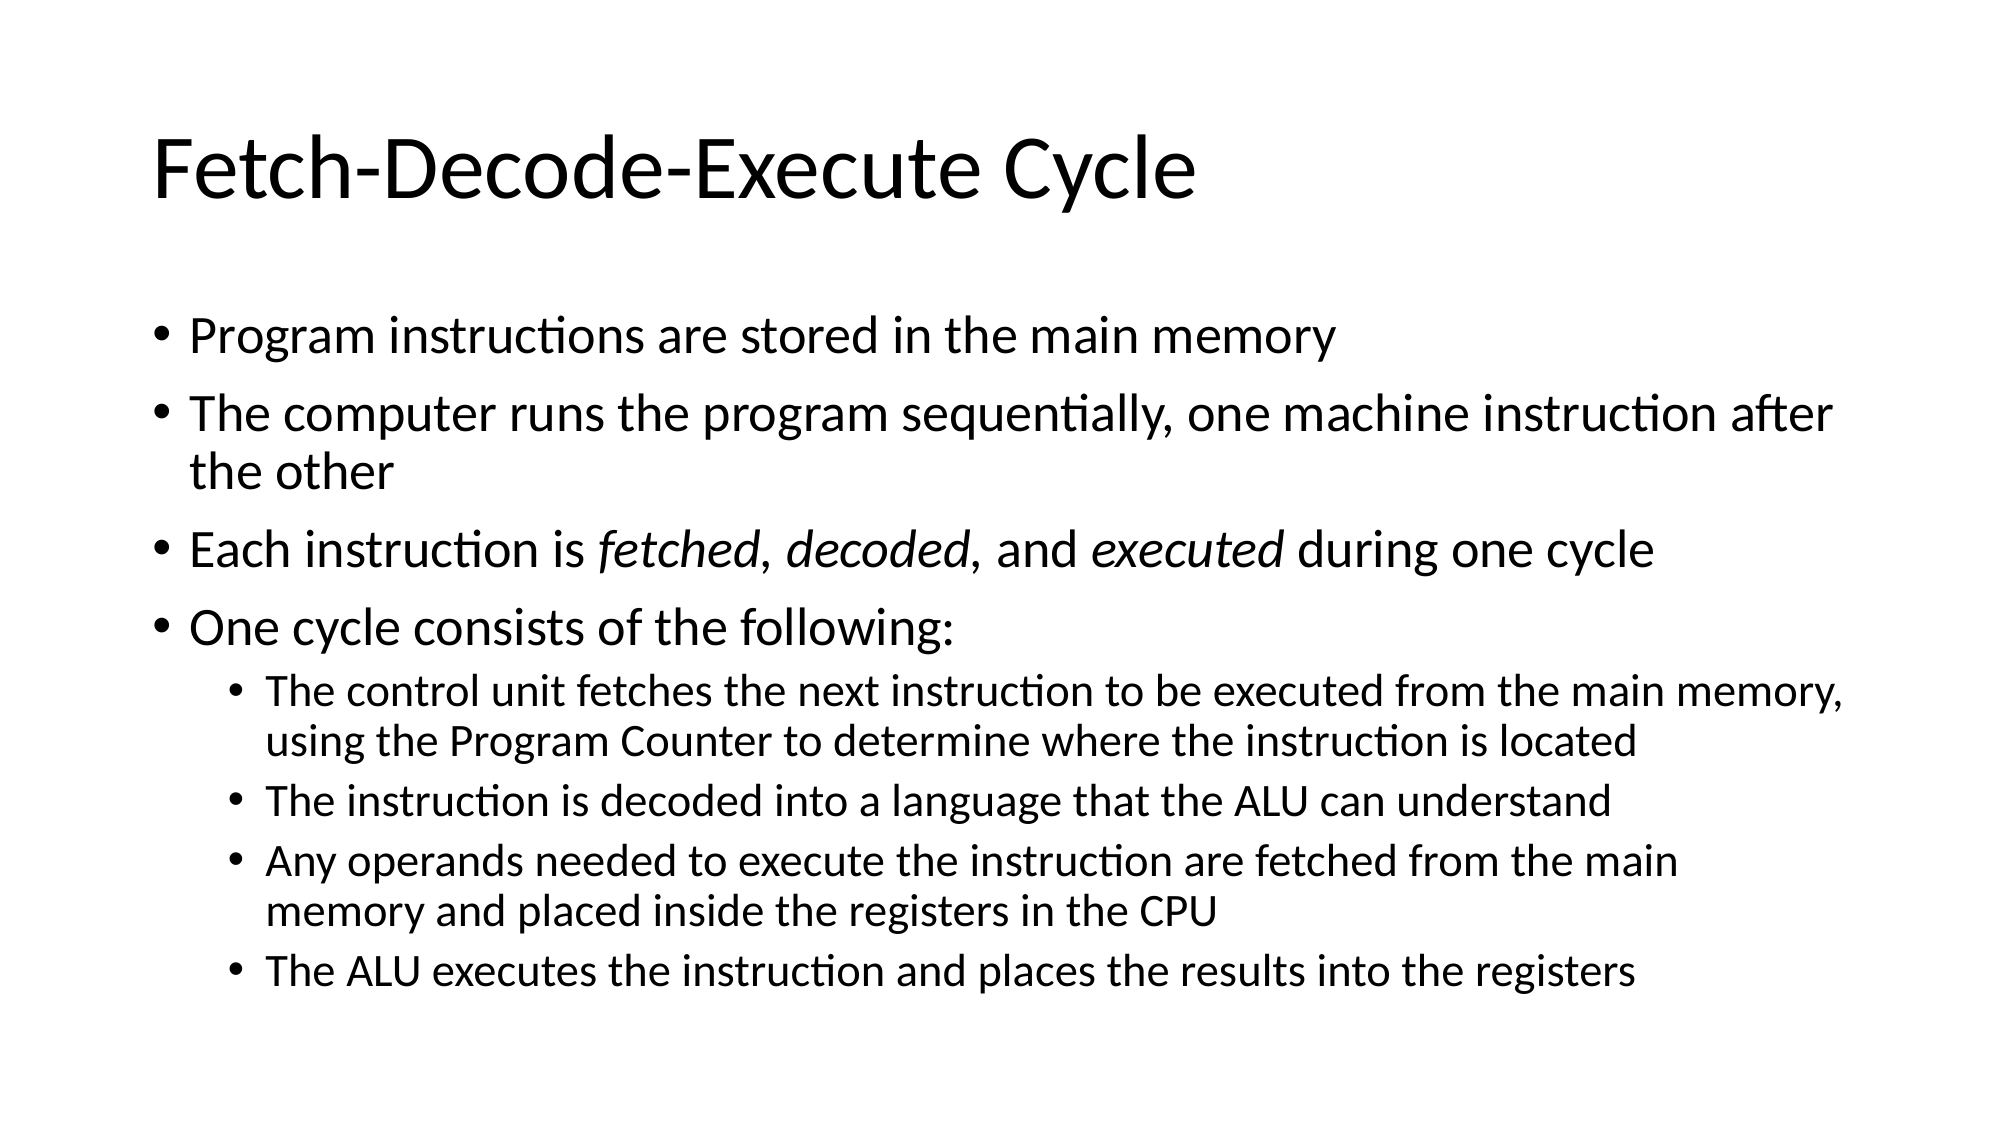

# Fetch-Decode-Execute Cycle
Program instructions are stored in the main memory
The computer runs the program sequentially, one machine instruction after the other
Each instruction is fetched, decoded, and executed during one cycle
One cycle consists of the following:
The control unit fetches the next instruction to be executed from the main memory, using the Program Counter to determine where the instruction is located
The instruction is decoded into a language that the ALU can understand
Any operands needed to execute the instruction are fetched from the main memory and placed inside the registers in the CPU
The ALU executes the instruction and places the results into the registers